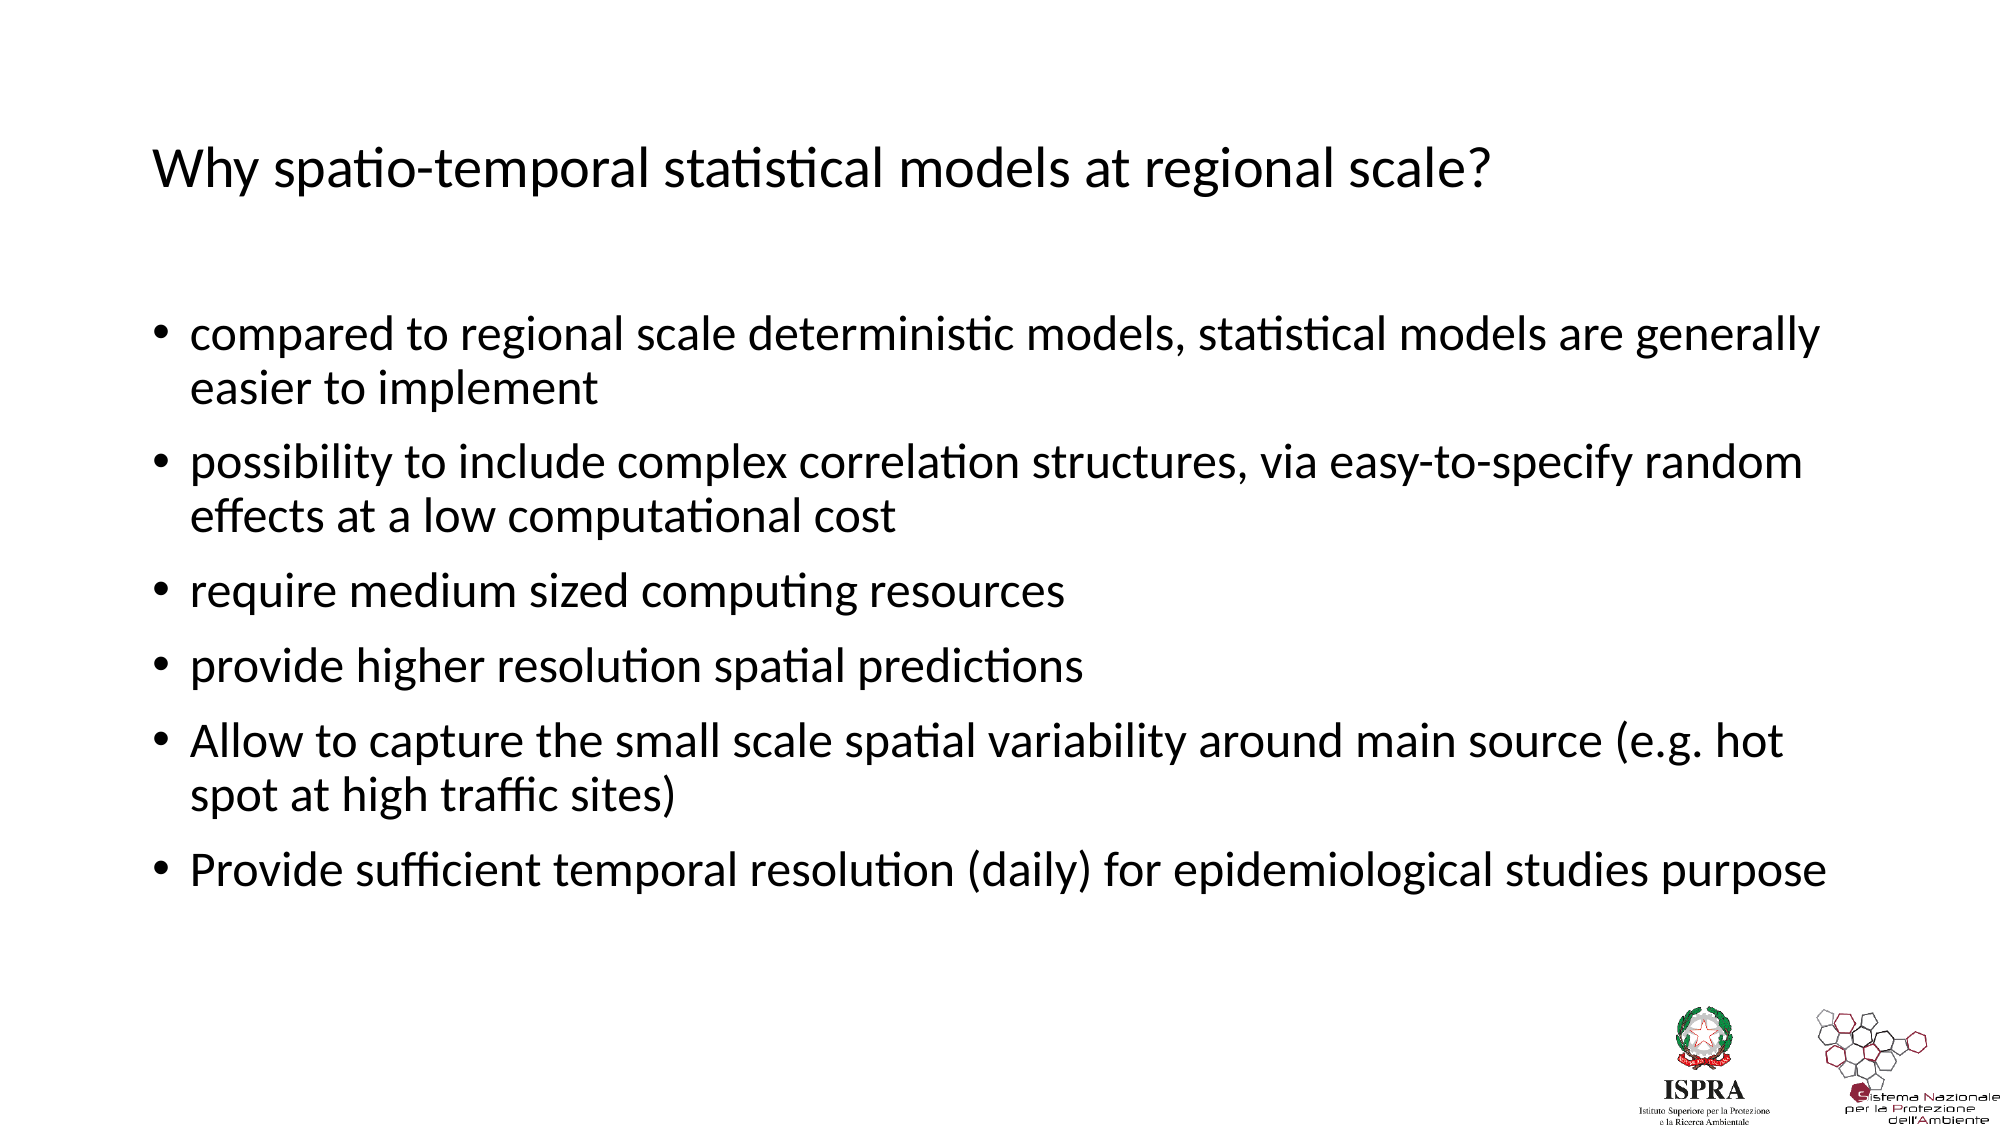

# Why spatio-temporal statistical models at regional scale?
compared to regional scale deterministic models, statistical models are generally easier to implement
possibility to include complex correlation structures, via easy-to-specify random effects at a low computational cost
require medium sized computing resources
provide higher resolution spatial predictions
Allow to capture the small scale spatial variability around main source (e.g. hot spot at high traffic sites)
Provide sufficient temporal resolution (daily) for epidemiological studies purpose